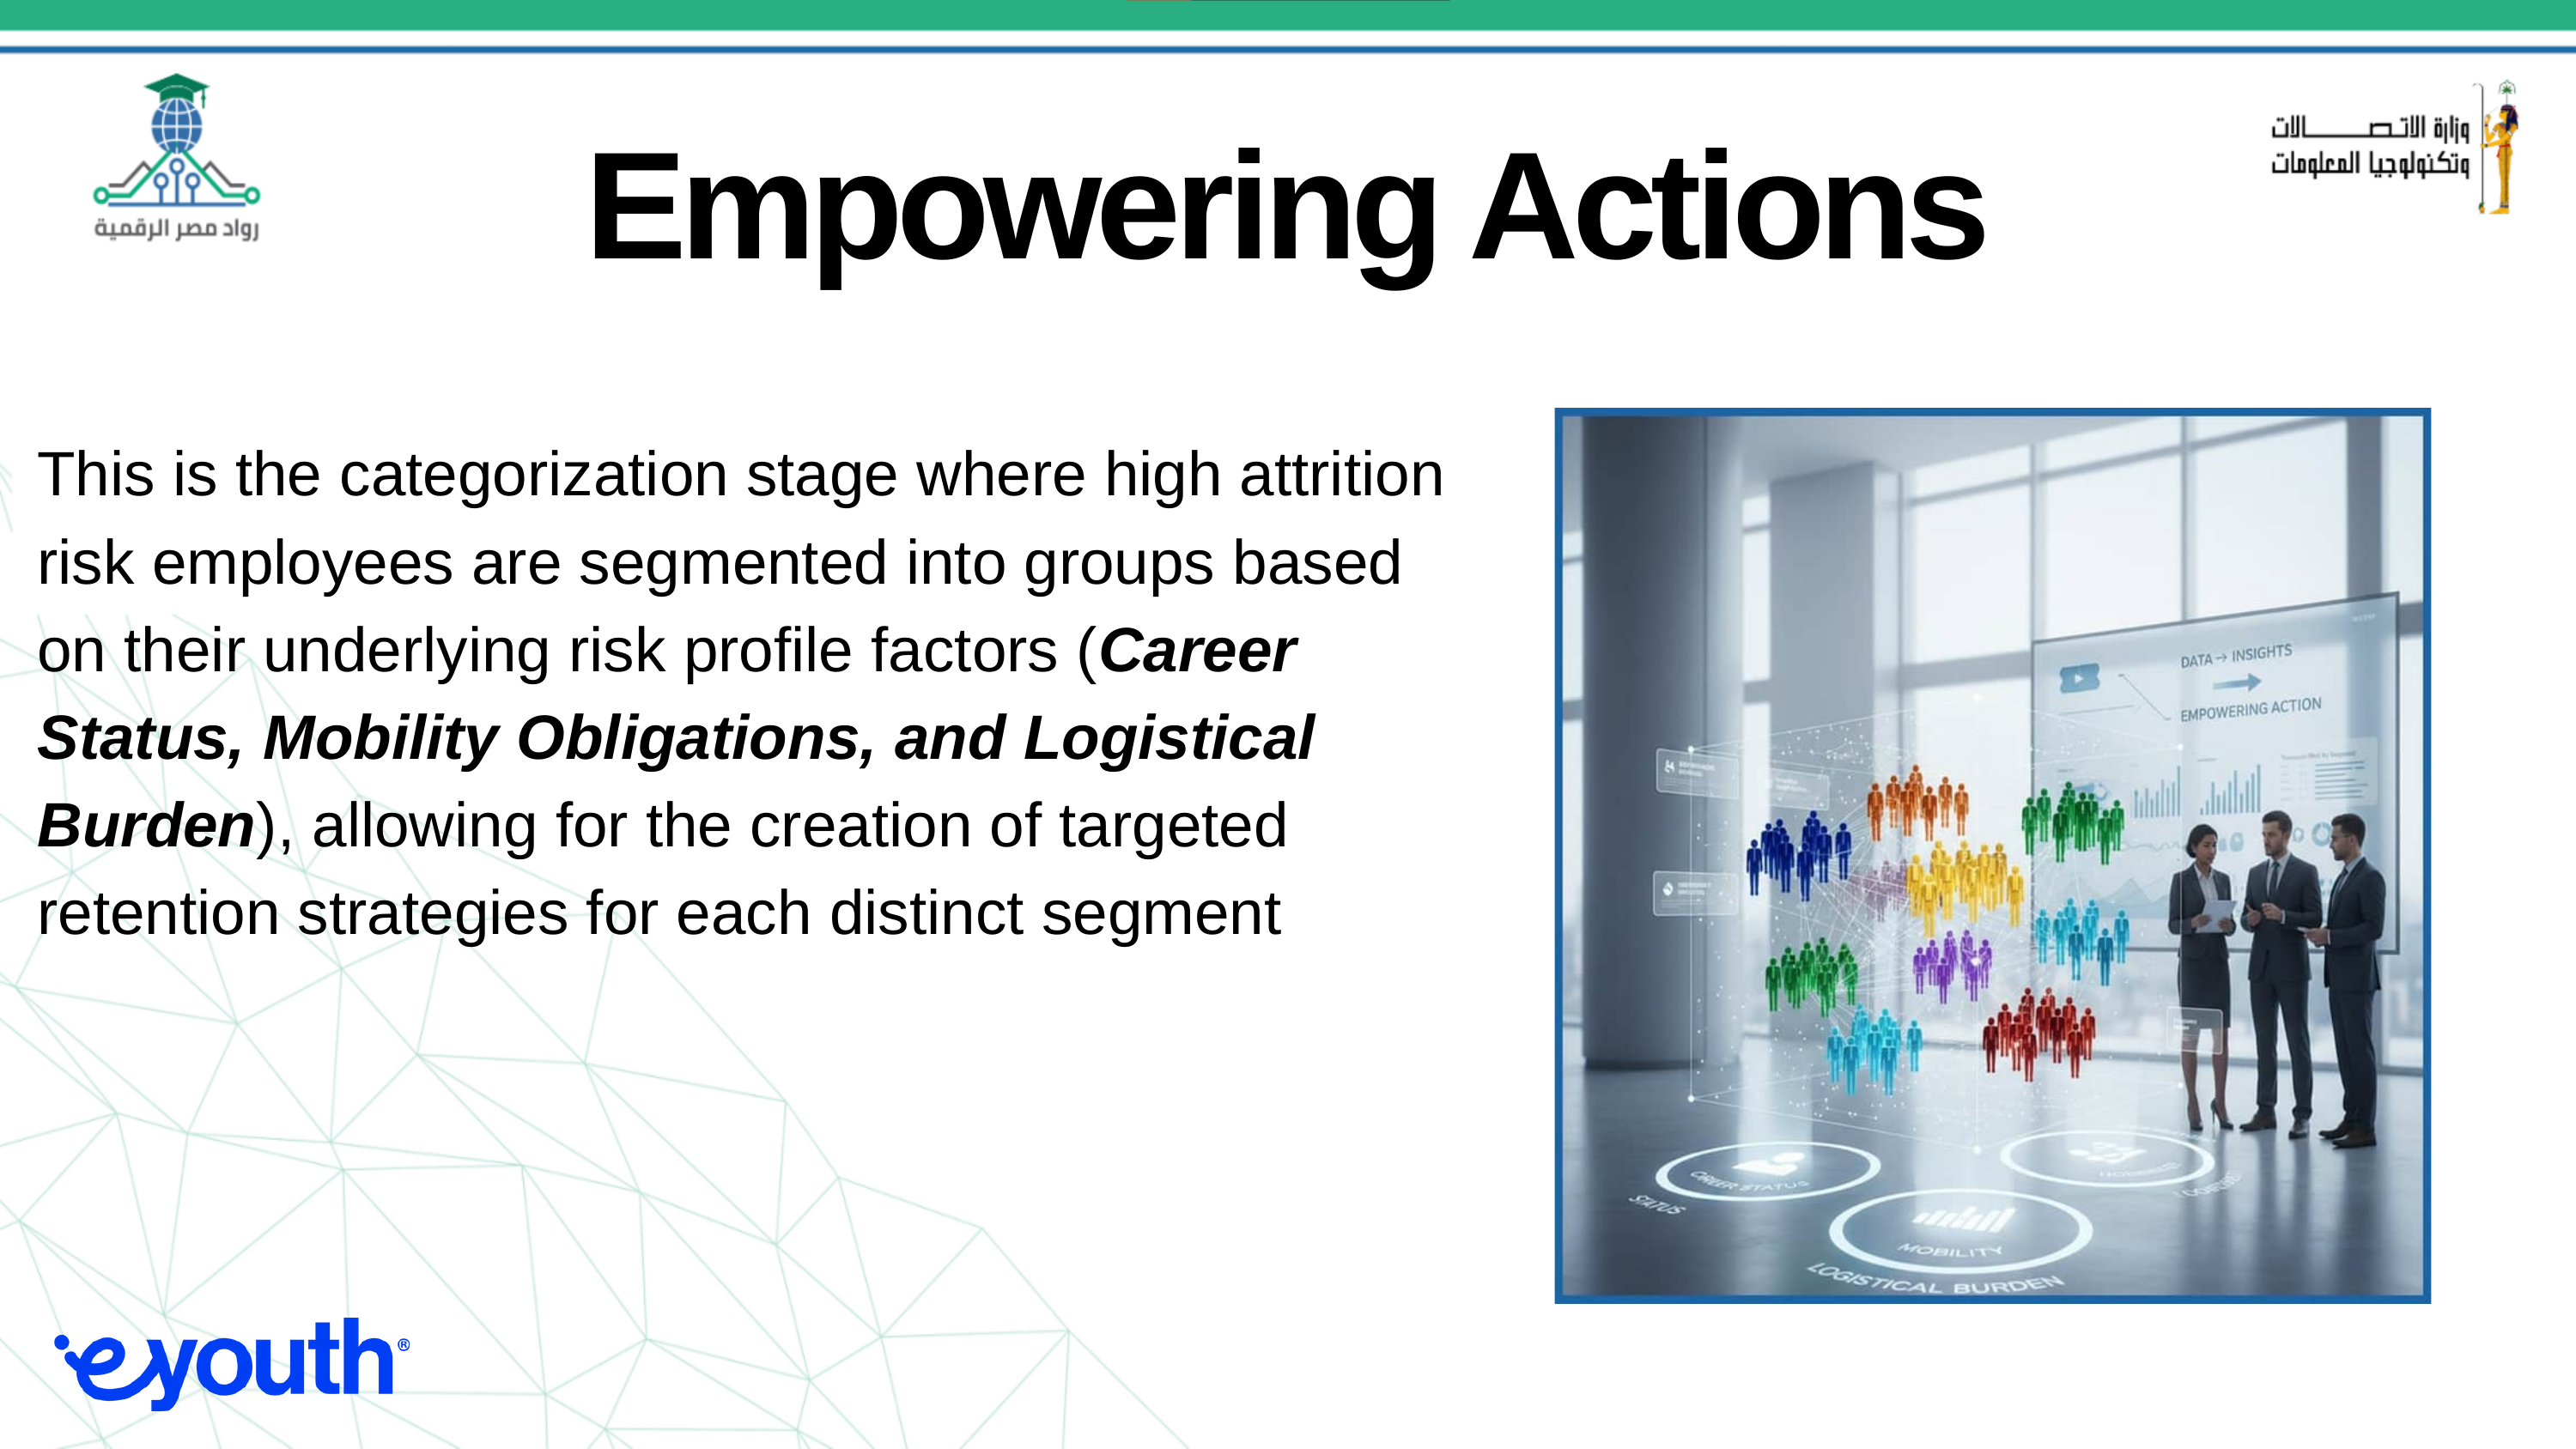

Empowering Actions

This is the categorization stage where high attrition risk employees are segmented into groups based on their underlying risk profile factors (Career Status, Mobility Obligations, and Logistical Burden), allowing for the creation of targeted retention strategies for each distinct segment